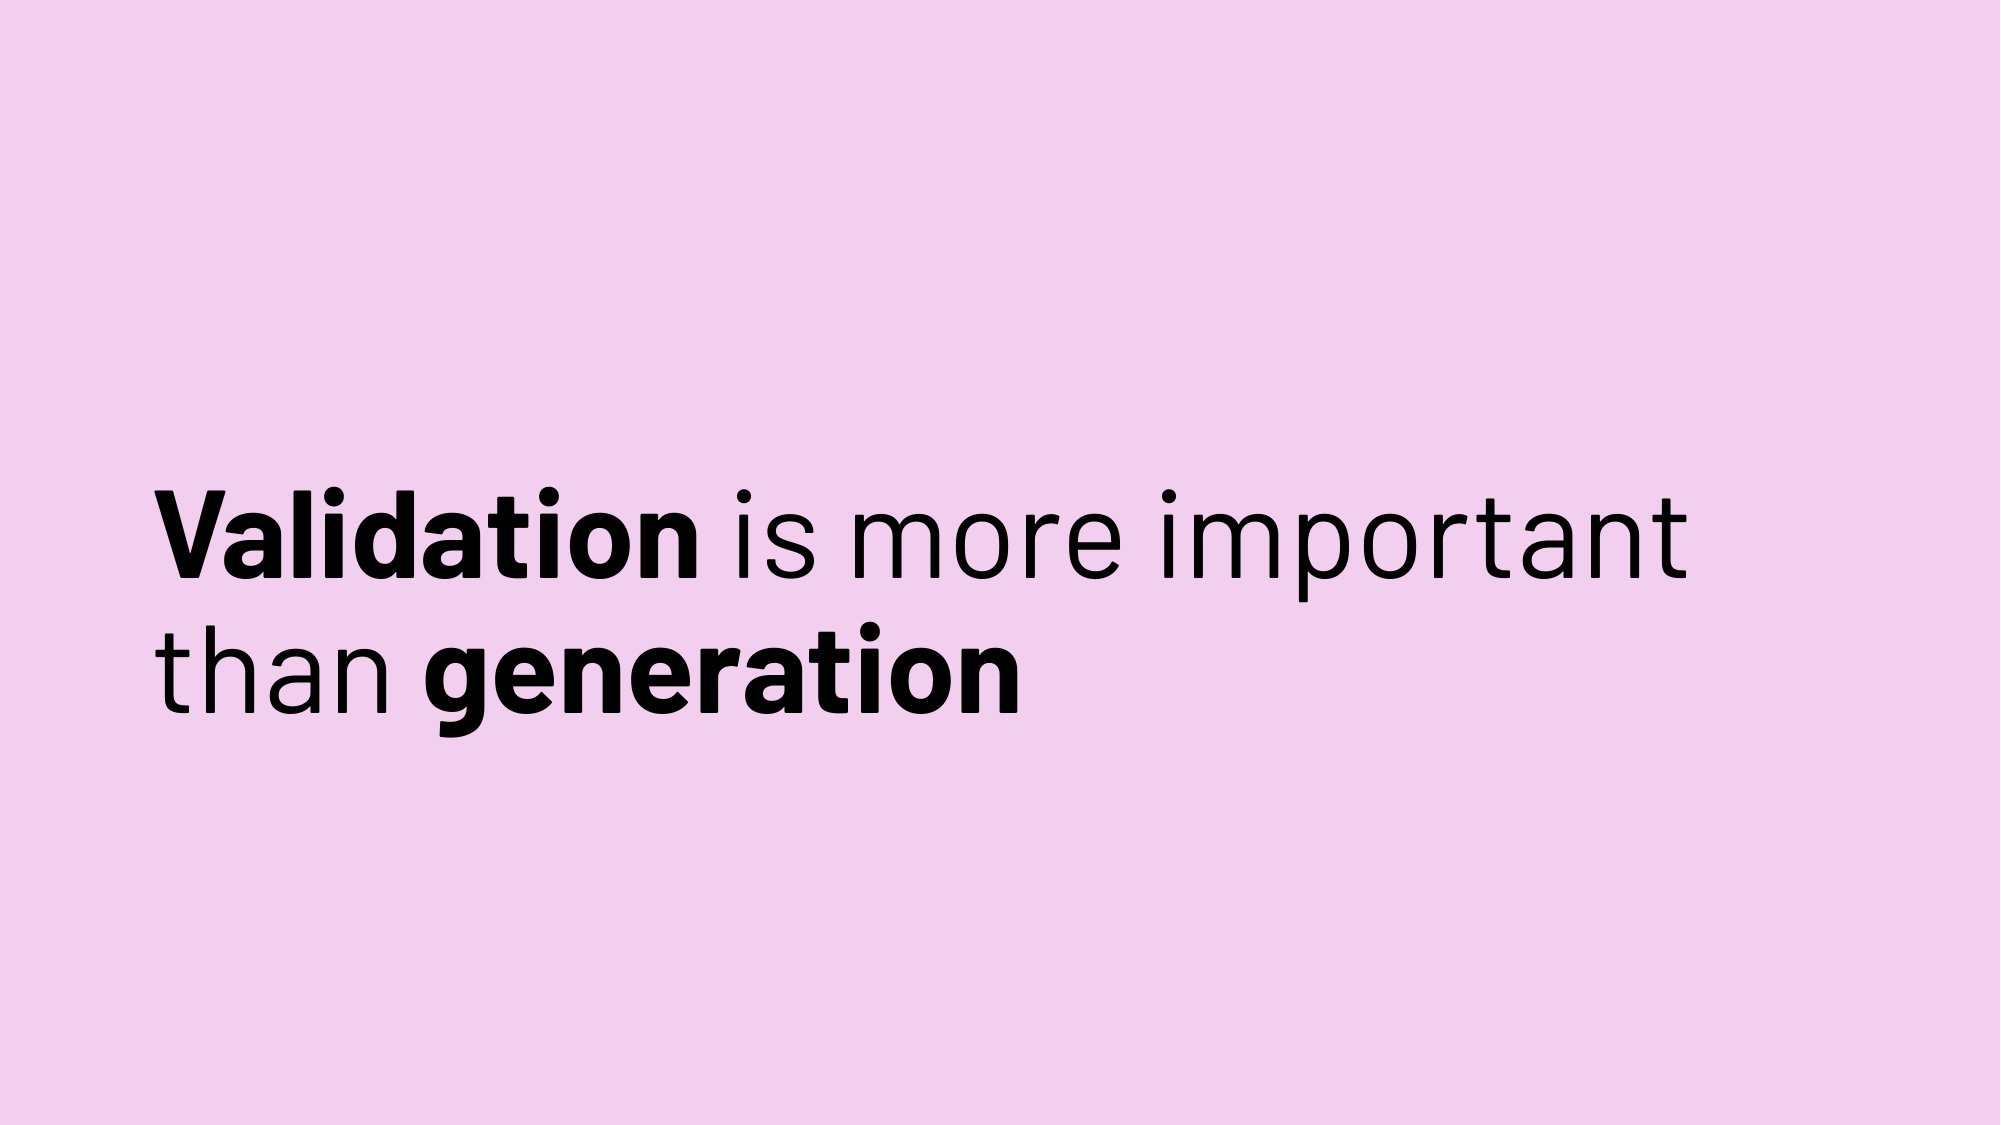

# Validation is more important than generation